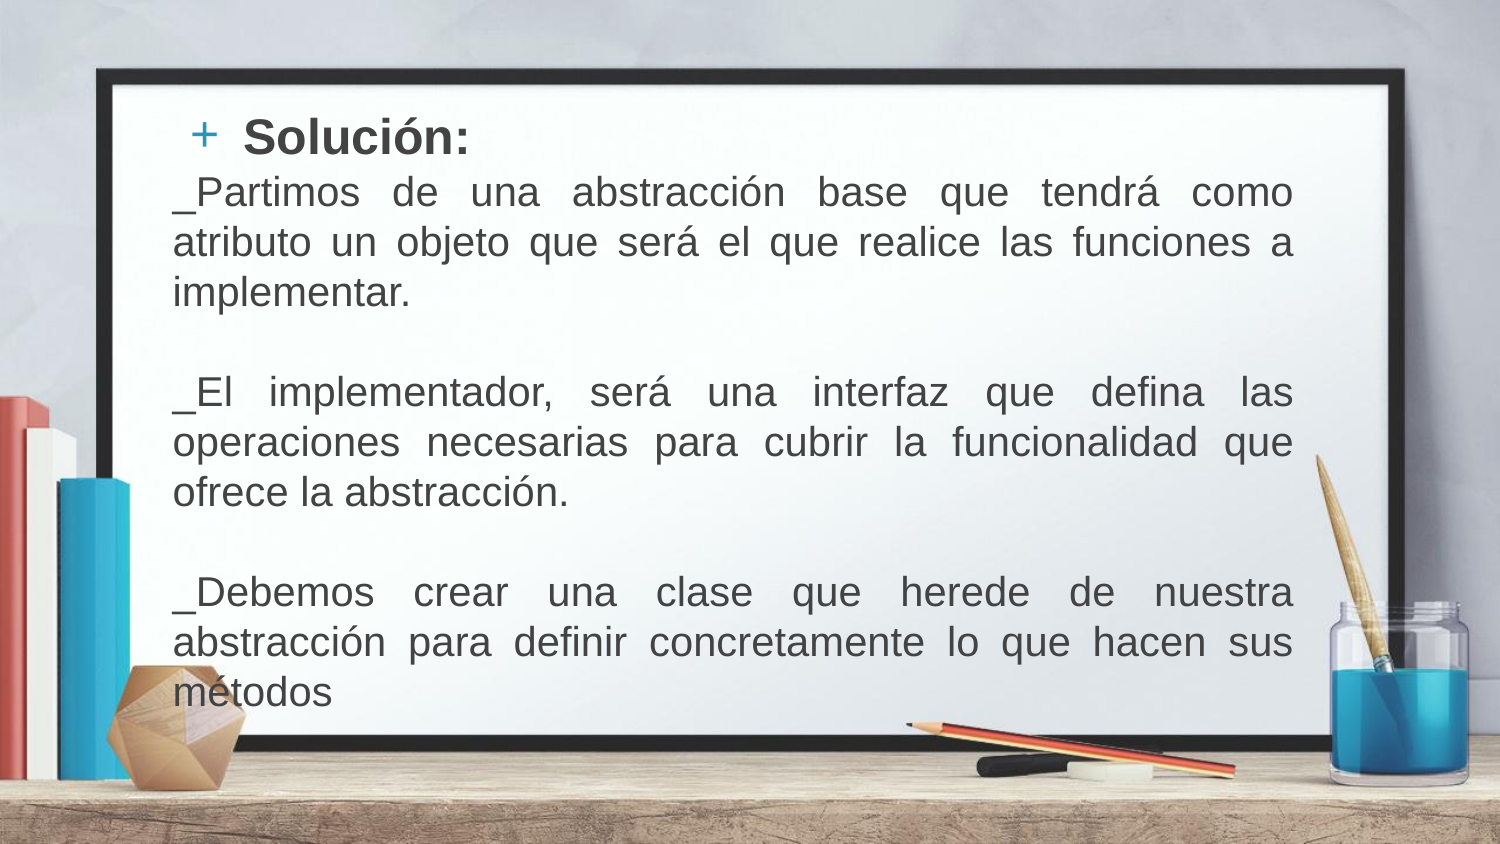

Solución:
_Partimos de una abstracción base que tendrá como atributo un objeto que será el que realice las funciones a implementar.

_El implementador, será una interfaz que defina las operaciones necesarias para cubrir la funcionalidad que ofrece la abstracción.

_Debemos crear una clase que herede de nuestra abstracción para definir concretamente lo que hacen sus métodos